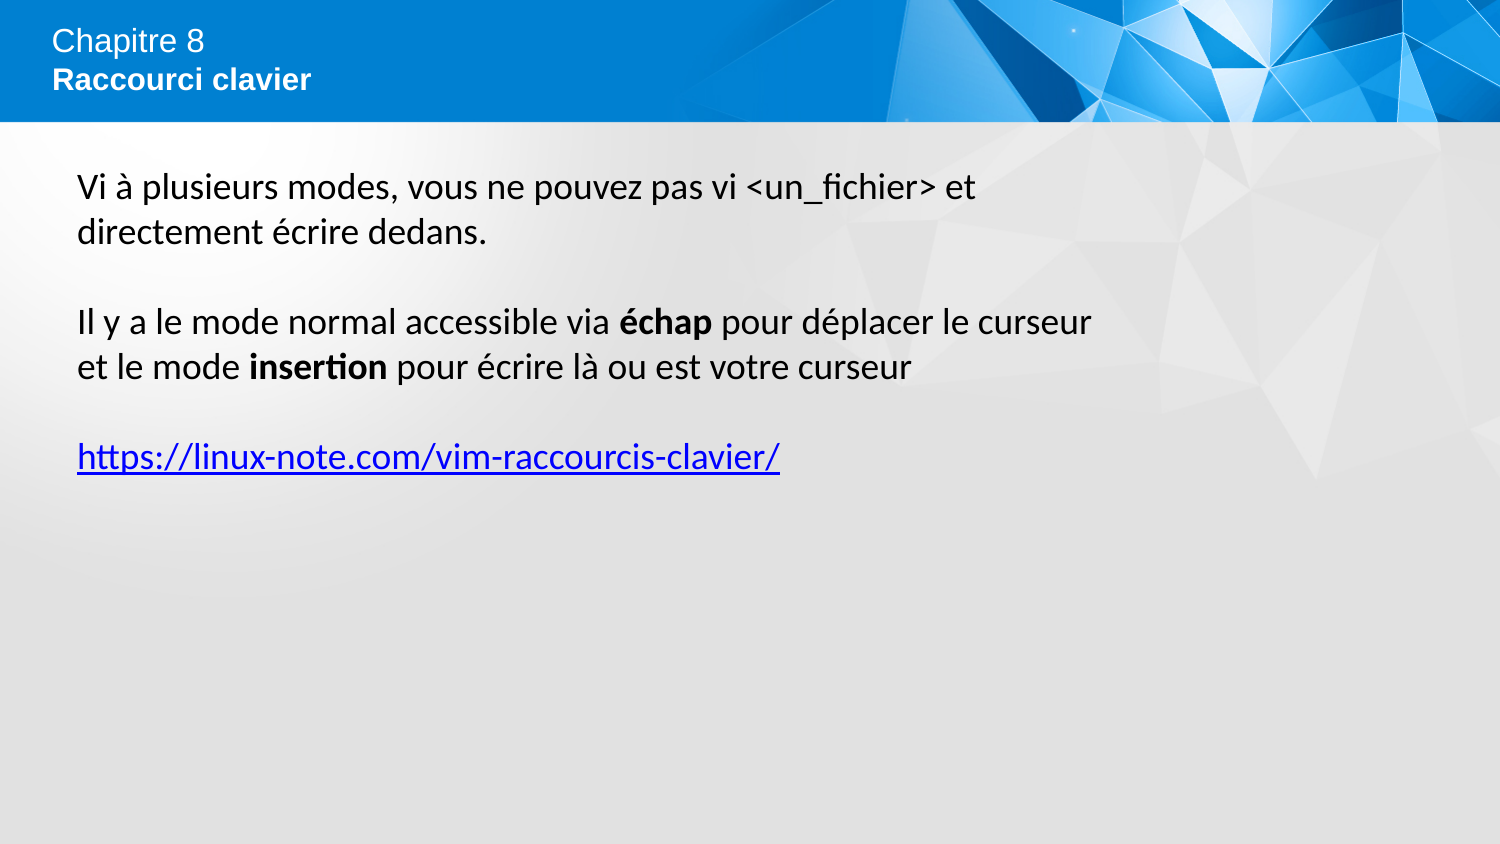

Chapitre 8
Raccourci clavier

Vi à plusieurs modes, vous ne pouvez pas vi <un_fichier> et directement écrire dedans.

Il y a le mode normal accessible via échap pour déplacer le curseur
et le mode insertion pour écrire là ou est votre curseur

https://linux-note.com/vim-raccourcis-clavier/